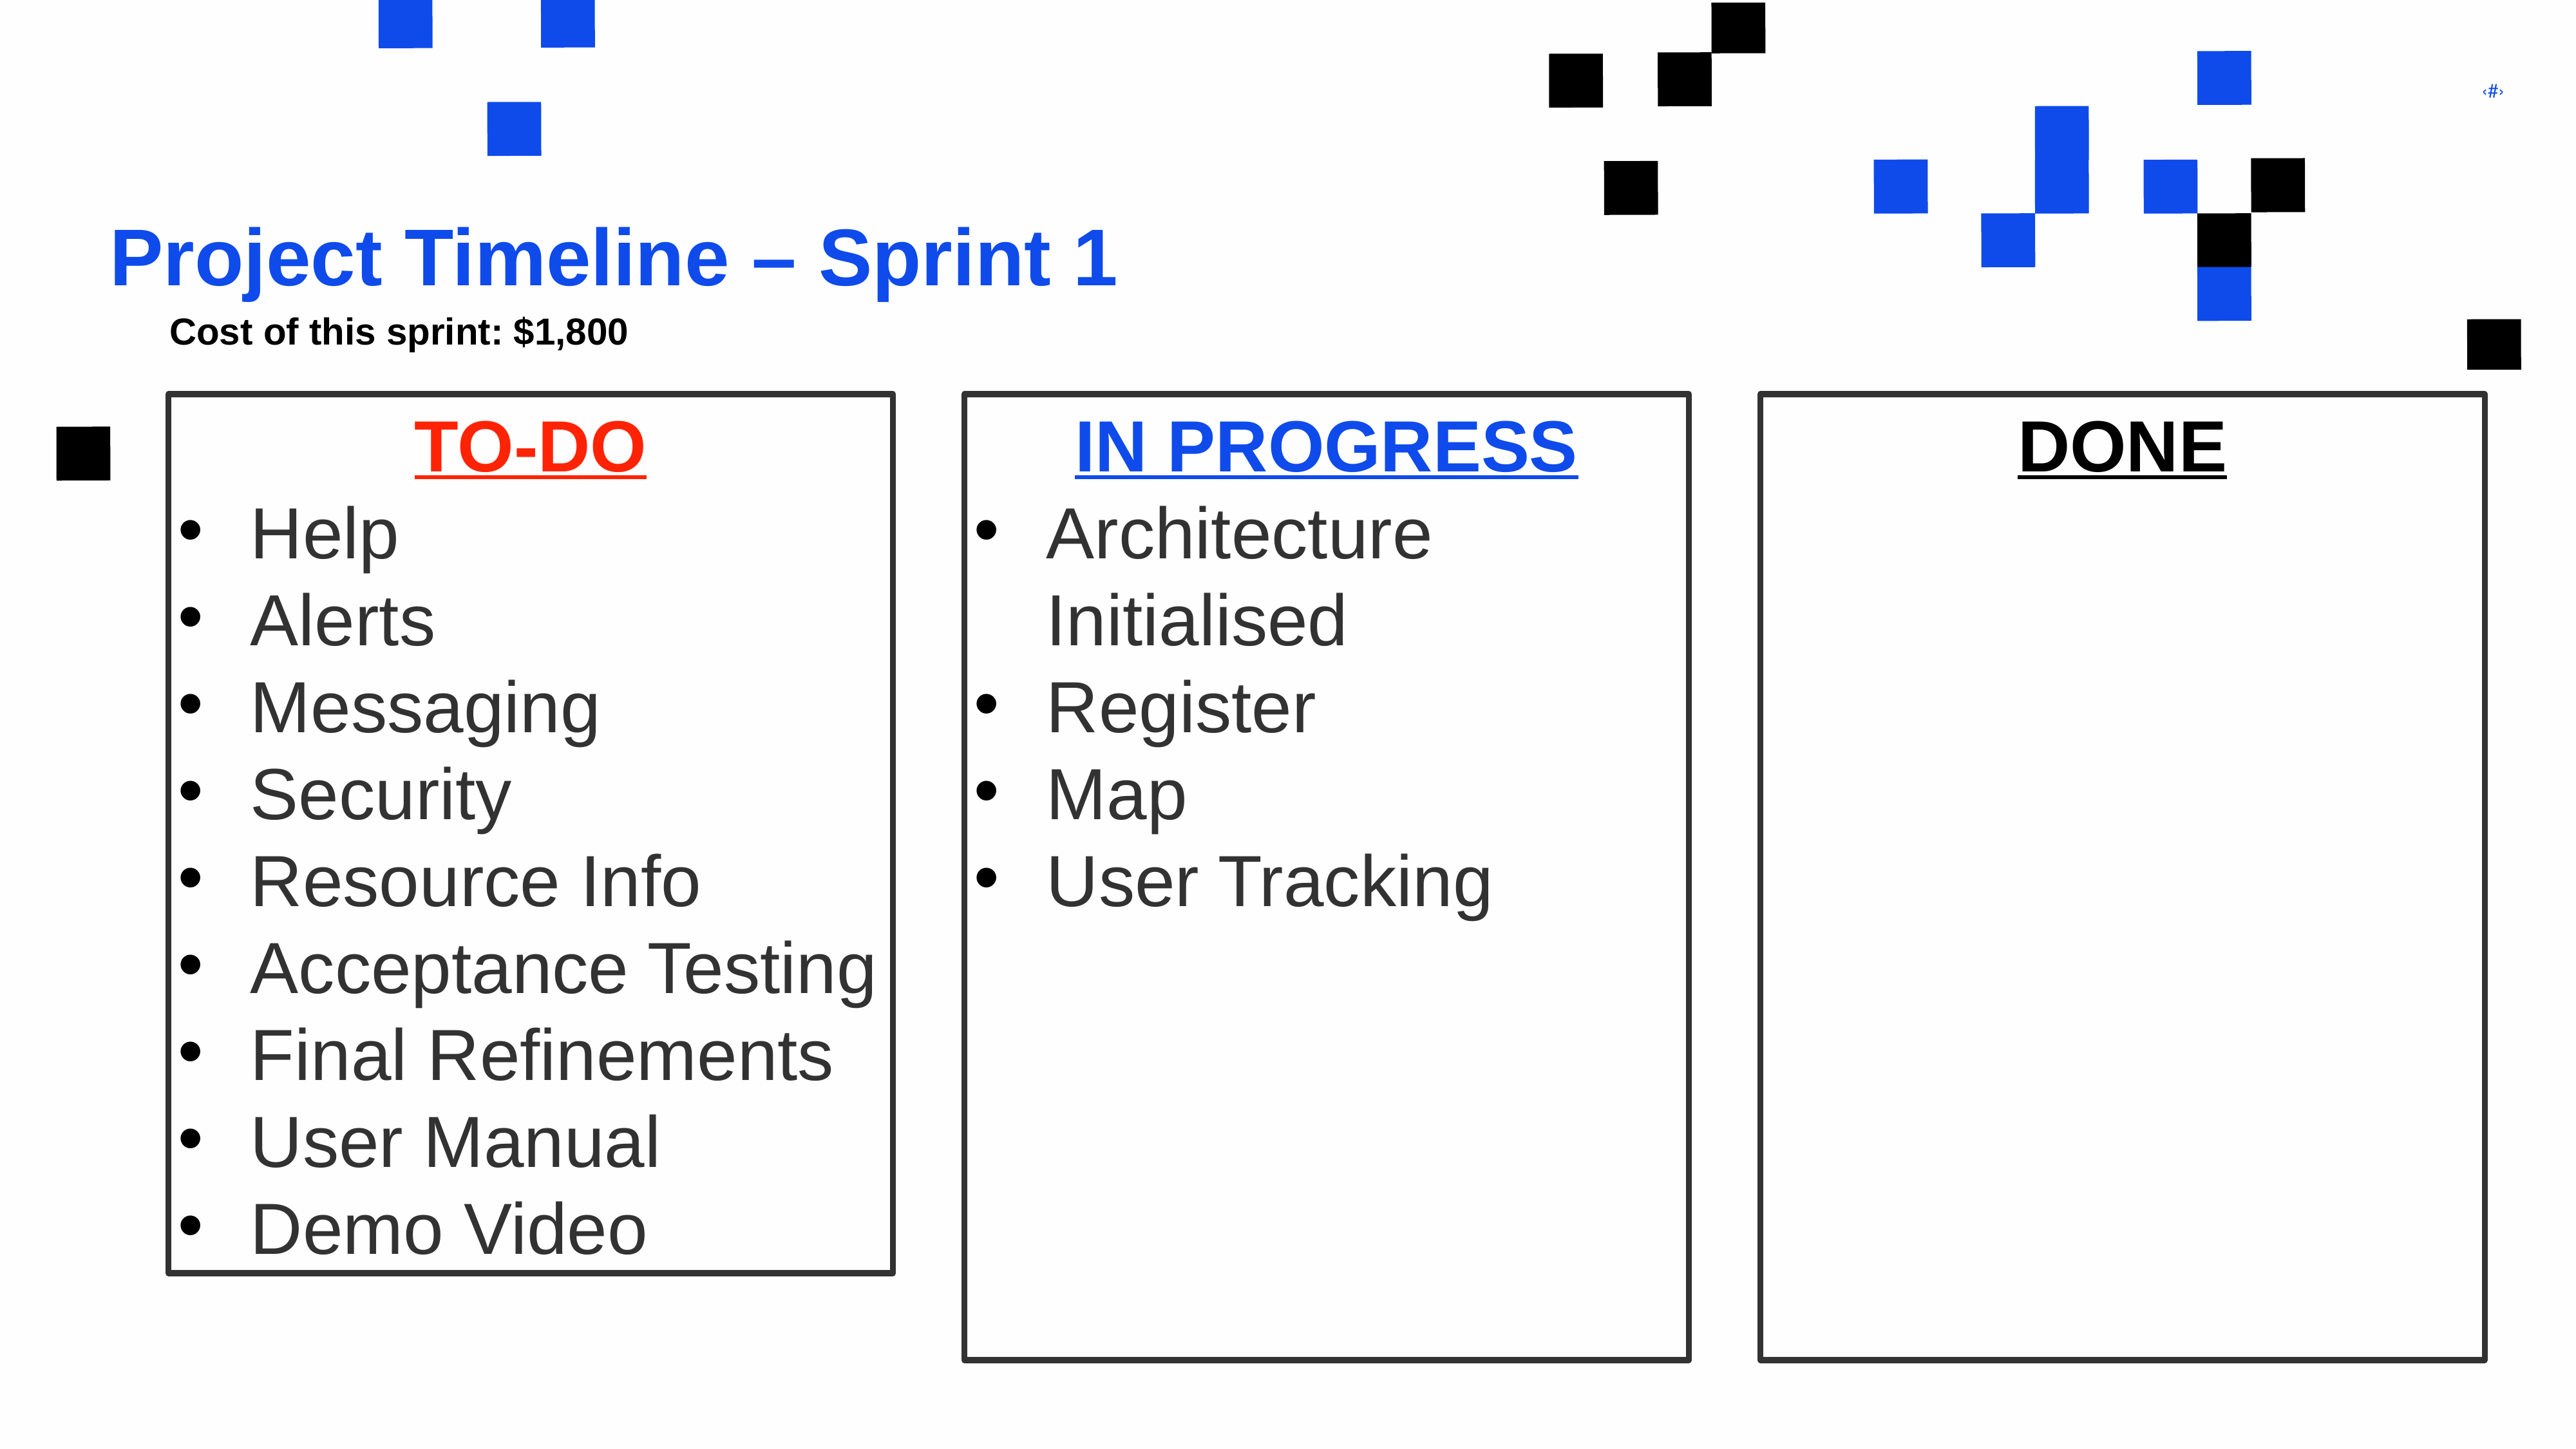

# Project Timeline – Sprint 1
Cost of this sprint: $1,800
TO-DO
Help
Alerts
Messaging
Security
Resource Info
Acceptance Testing
Final Refinements
User Manual
Demo Video
IN PROGRESS
Architecture Initialised
Register
Map
User Tracking

DONE